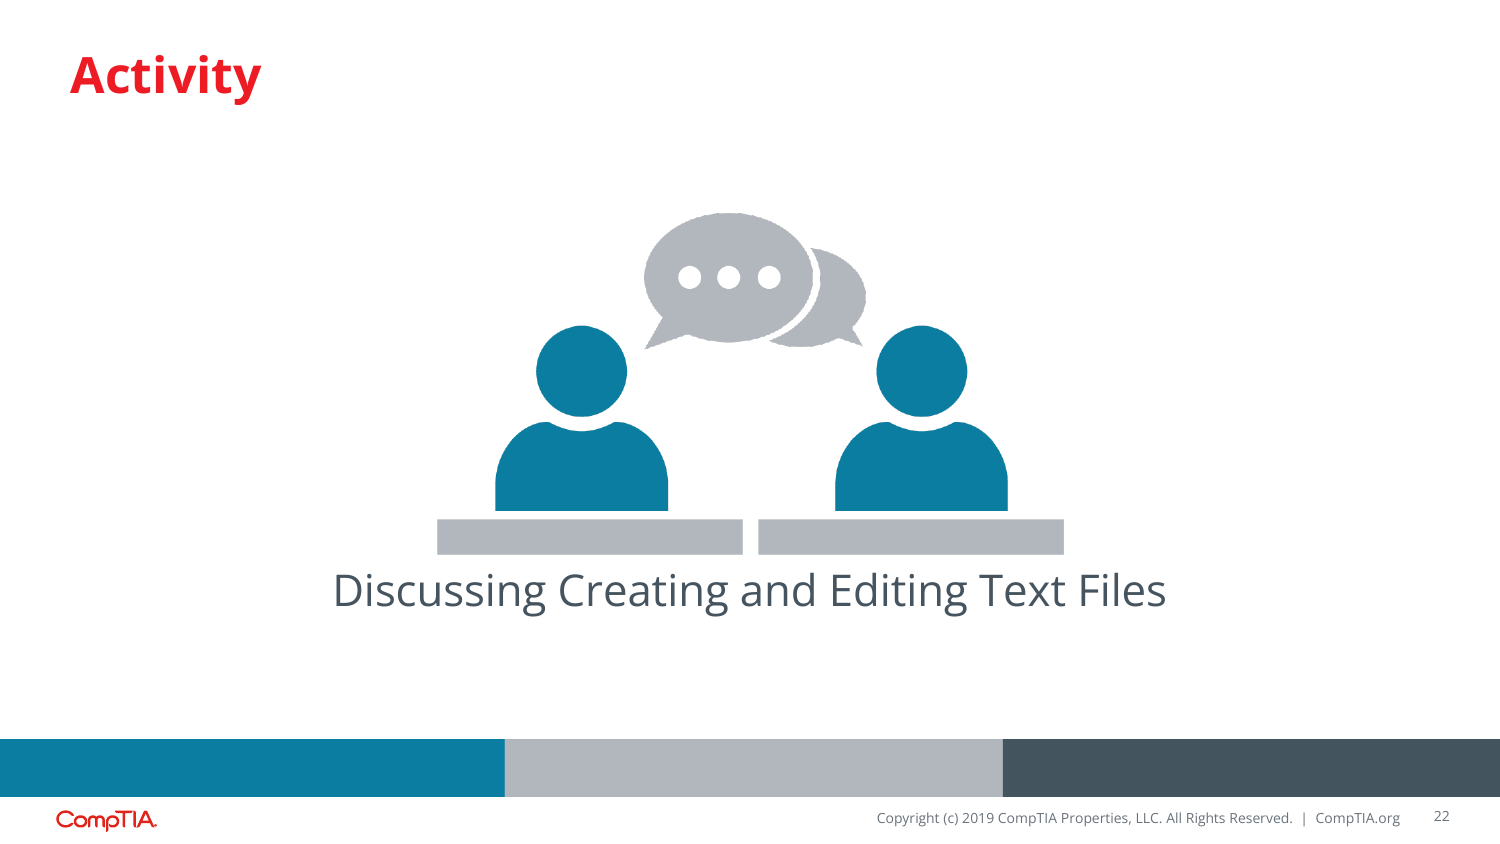

Discussing Creating and Editing Text Files
22